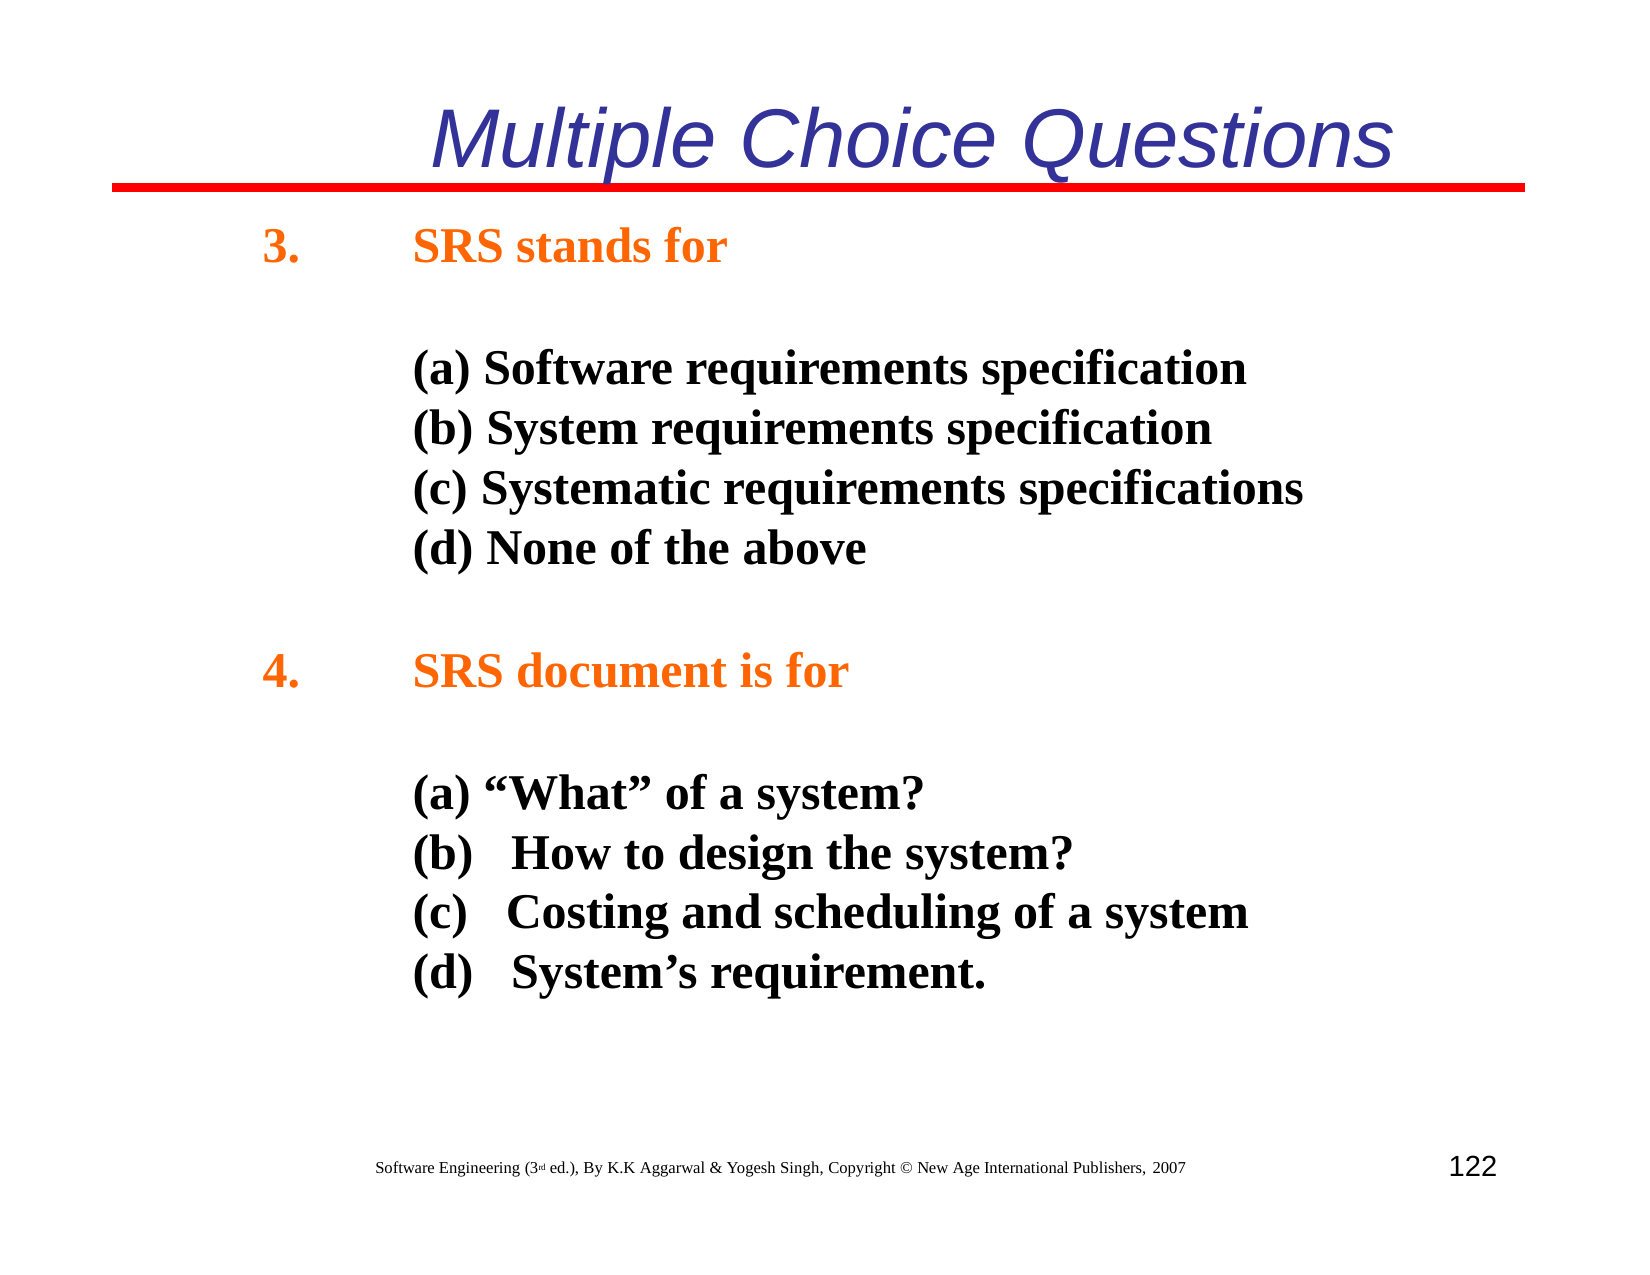

# Multiple Choice Questions

SRS stands for

Software requirements specification
System requirements specification
Systematic requirements specifications
None of the above

SRS document is for

“What” of a system?
How to design the system?
Costing and scheduling of a system
System’s requirement.
122
Software Engineering (3rd  ed.), By K.K Aggarwal & Yogesh Singh, Copyright © New Age International Publishers, 2007